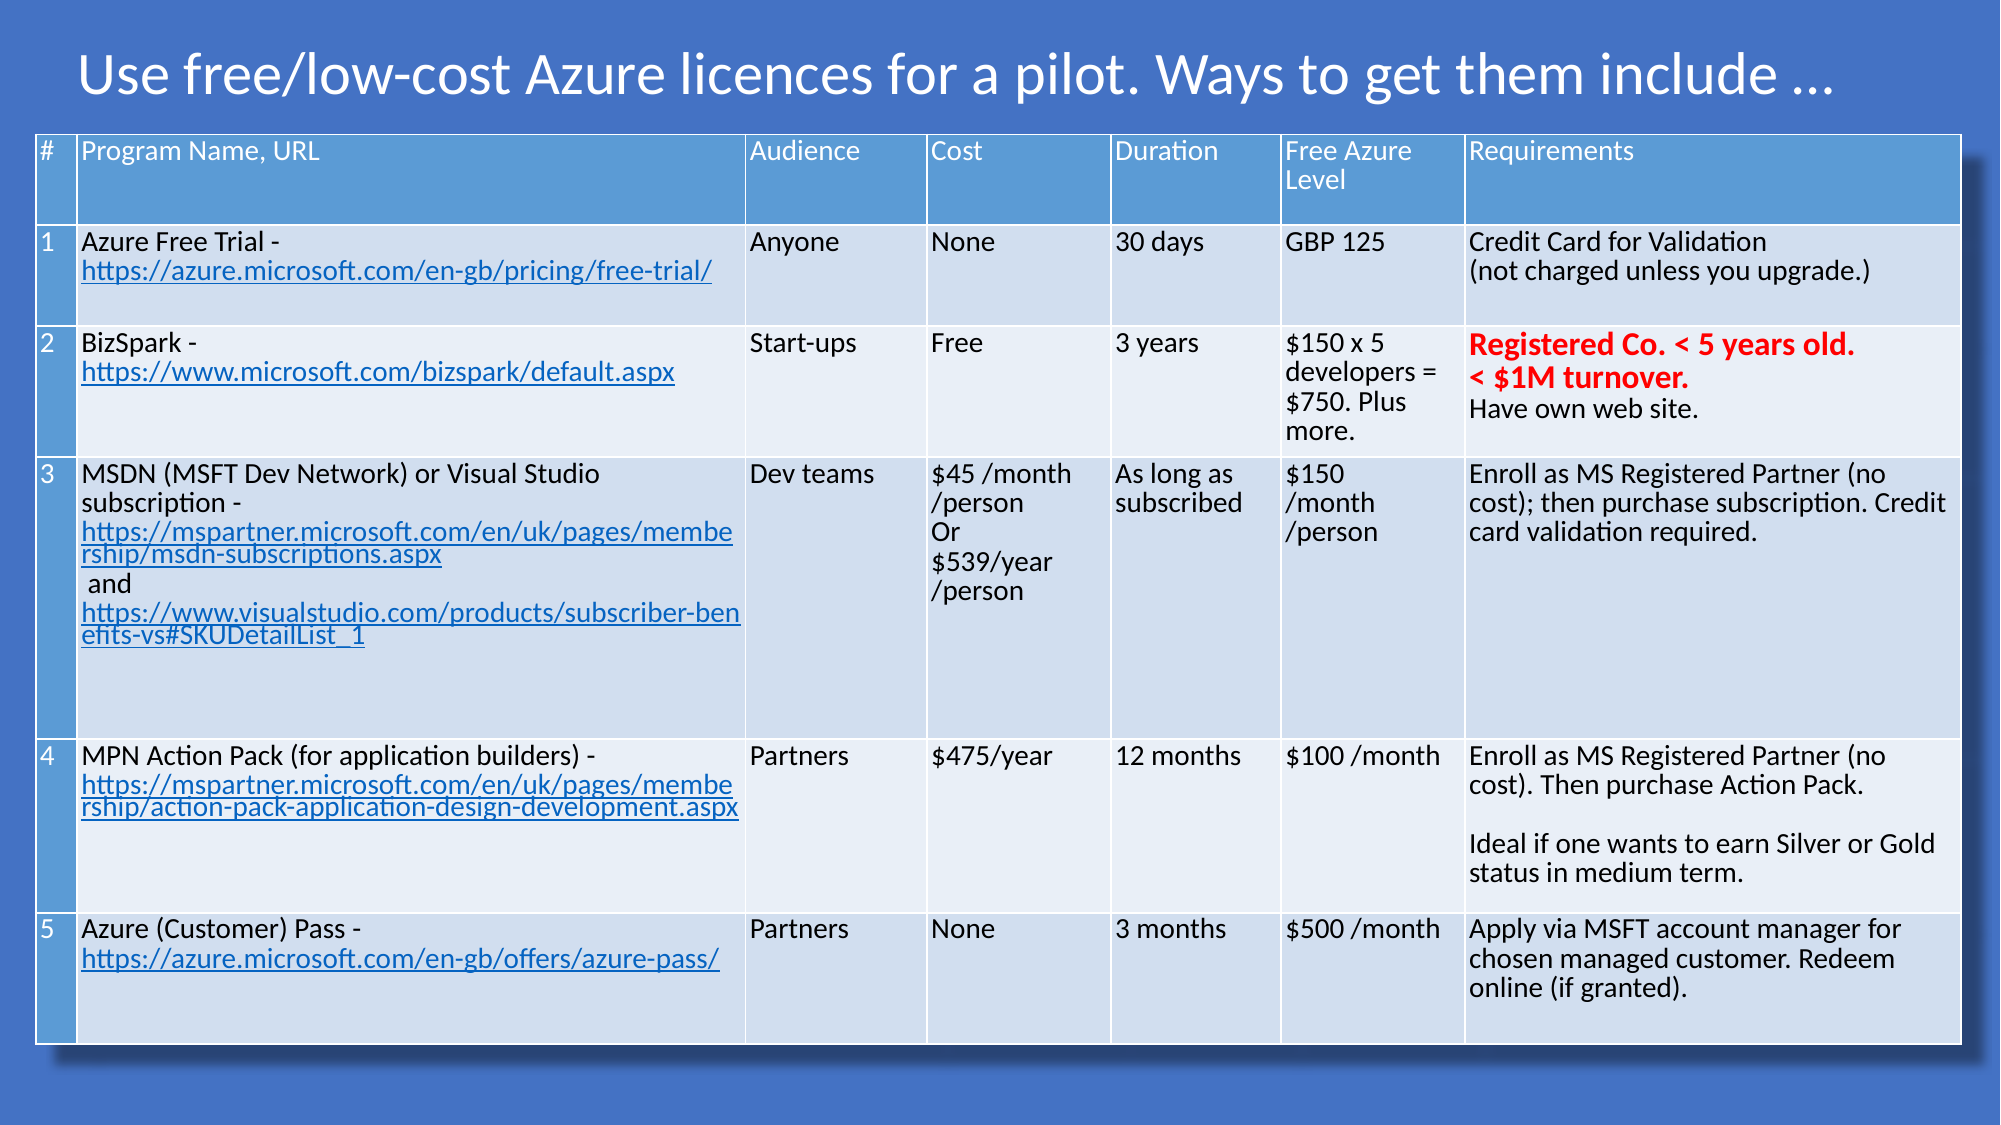

# Use free/low-cost Azure licences for a pilot. Ways to get them include …
| # | Program Name, URL | Audience | Cost | Duration | Free Azure Level | Requirements |
| --- | --- | --- | --- | --- | --- | --- |
| 1 | Azure Free Trial - https://azure.microsoft.com/en-gb/pricing/free-trial/ | Anyone | None | 30 days | GBP 125 | Credit Card for Validation (not charged unless you upgrade.) |
| 2 | BizSpark - https://www.microsoft.com/bizspark/default.aspx | Start-ups | Free | 3 years | $150 x 5 developers = $750. Plus more. | Registered Co. < 5 years old. < $1M turnover. Have own web site. |
| 3 | MSDN (MSFT Dev Network) or Visual Studio subscription - https://mspartner.microsoft.com/en/uk/pages/membership/msdn-subscriptions.aspx and https://www.visualstudio.com/products/subscriber-benefits-vs#SKUDetailList\_1 | Dev teams | $45 /month /person Or $539/year /person | As long as subscribed | $150 /month /person | Enroll as MS Registered Partner (no cost); then purchase subscription. Credit card validation required. |
| 4 | MPN Action Pack (for application builders) - https://mspartner.microsoft.com/en/uk/pages/membership/action-pack-application-design-development.aspx | Partners | $475/year | 12 months | $100 /month | Enroll as MS Registered Partner (no cost). Then purchase Action Pack. Ideal if one wants to earn Silver or Gold status in medium term. |
| 5 | Azure (Customer) Pass - https://azure.microsoft.com/en-gb/offers/azure-pass/ | Partners | None | 3 months | $500 /month | Apply via MSFT account manager for chosen managed customer. Redeem online (if granted). |